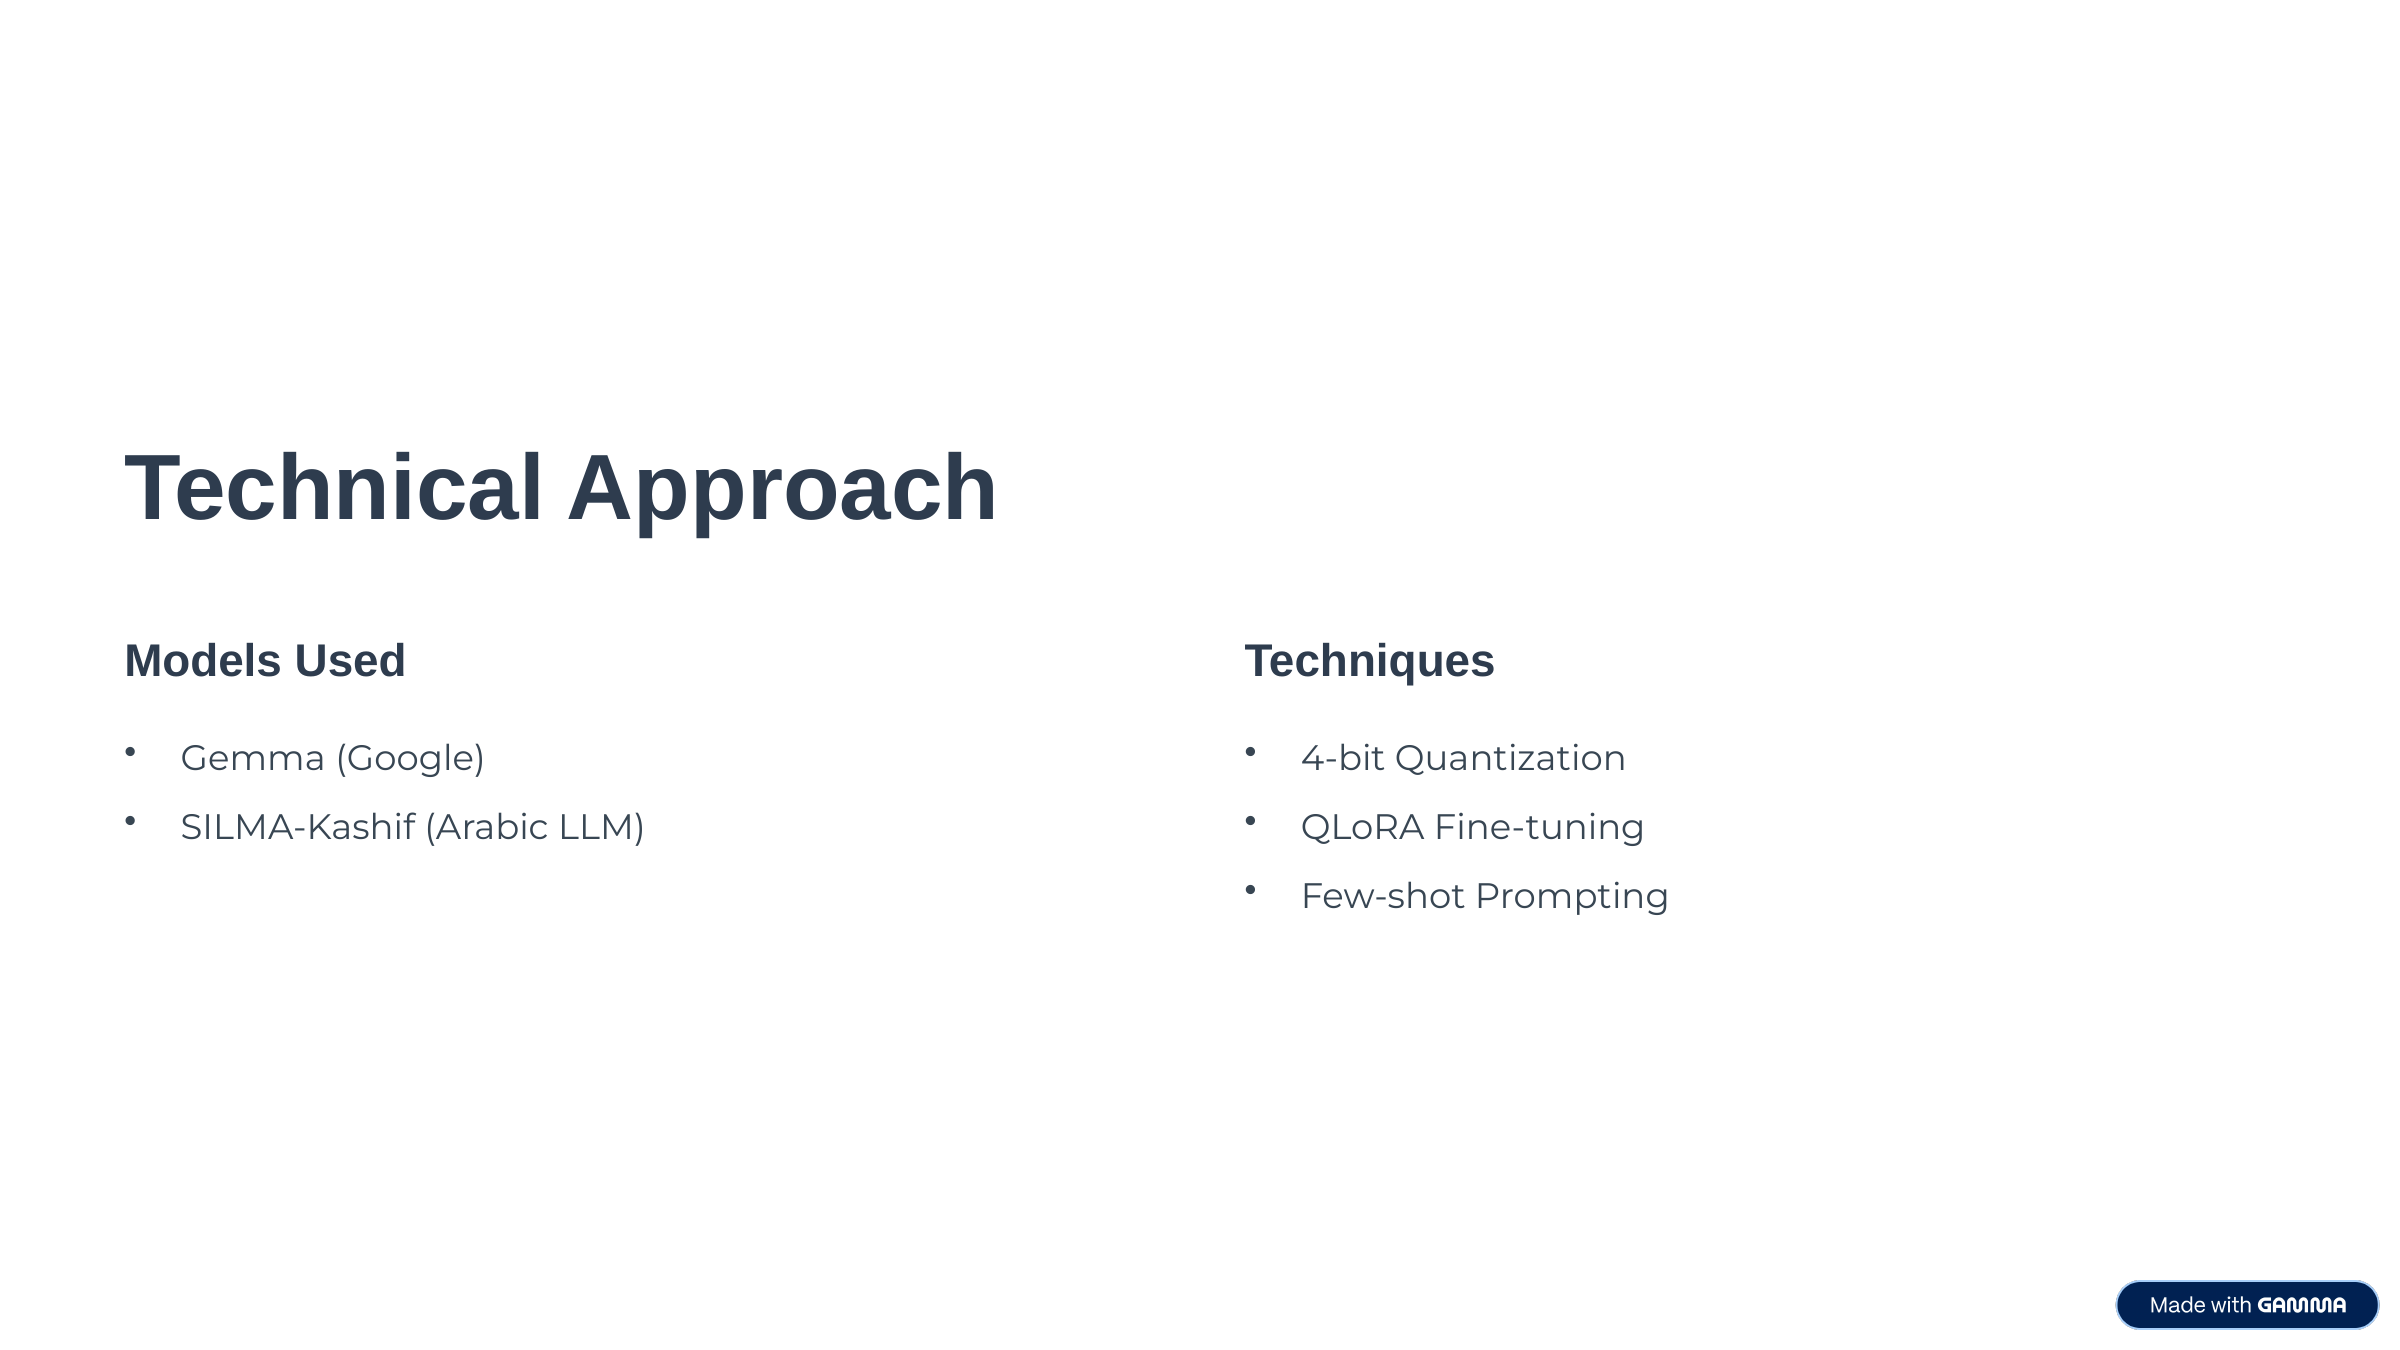

Technical Approach
Models Used
Techniques
Gemma (Google)
4-bit Quantization
SILMA-Kashif (Arabic LLM)
QLoRA Fine-tuning
Few-shot Prompting